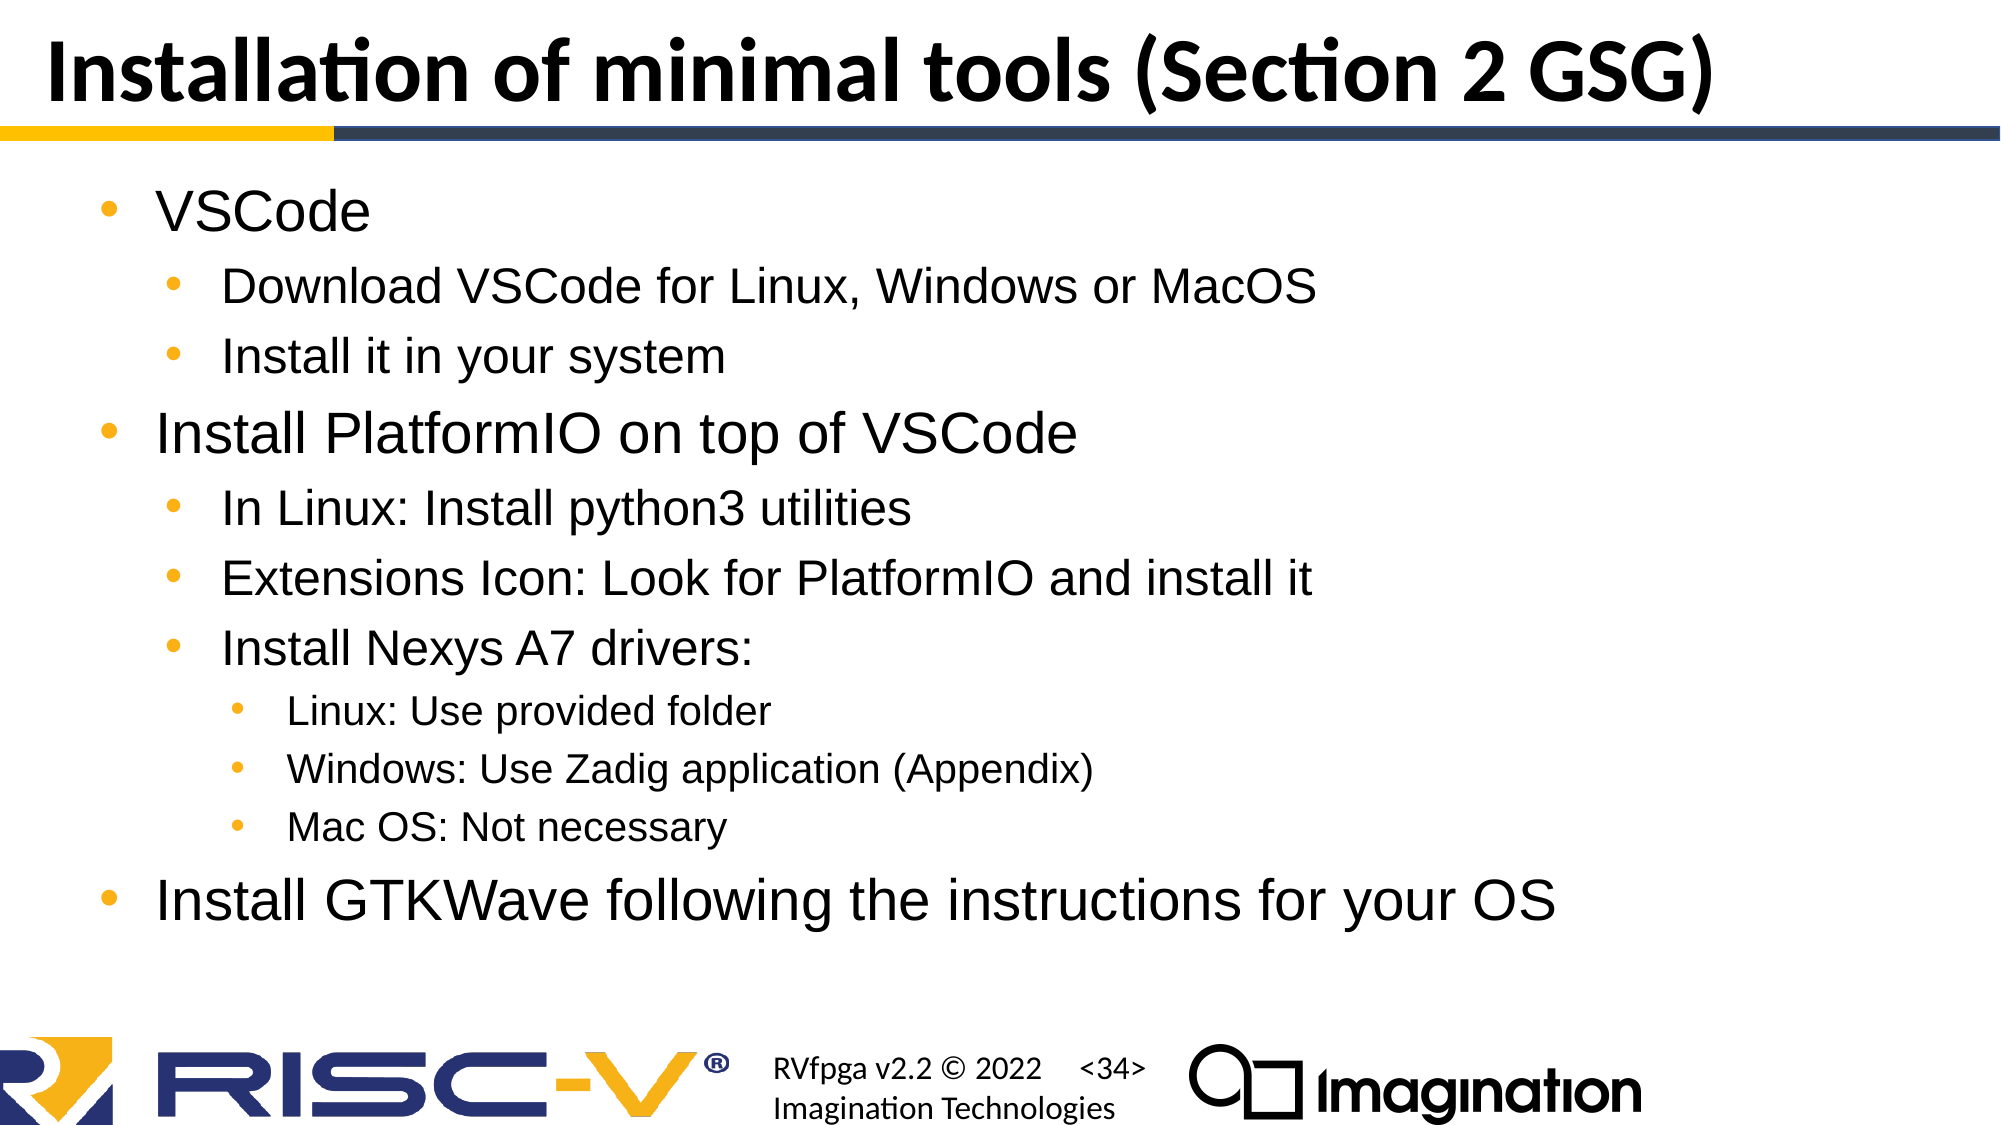

# Installation of minimal tools (Section 2 GSG)
VSCode
Download VSCode for Linux, Windows or MacOS
Install it in your system
Install PlatformIO on top of VSCode
In Linux: Install python3 utilities
Extensions Icon: Look for PlatformIO and install it
Install Nexys A7 drivers:
Linux: Use provided folder
Windows: Use Zadig application (Appendix)
Mac OS: Not necessary
Install GTKWave following the instructions for your OS